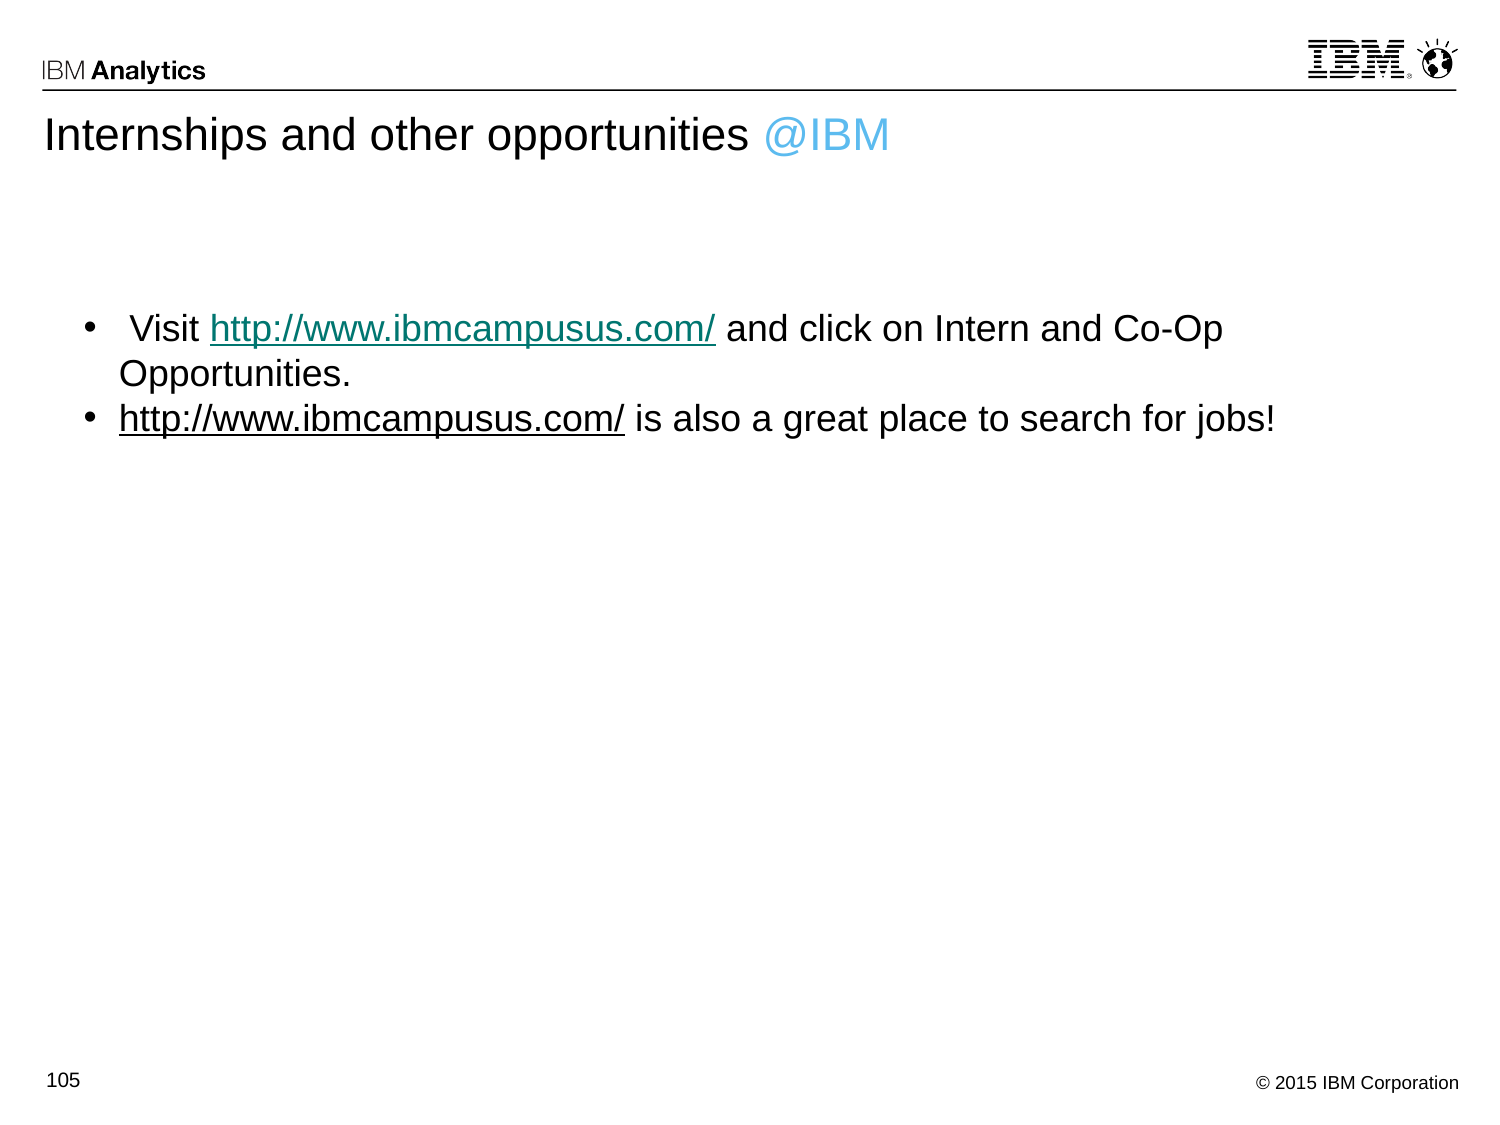

# Internships and other opportunities @IBM
 Visit http://www.ibmcampusus.com/ and click on Intern and Co-Op Opportunities.
http://www.ibmcampusus.com/ is also a great place to search for jobs!